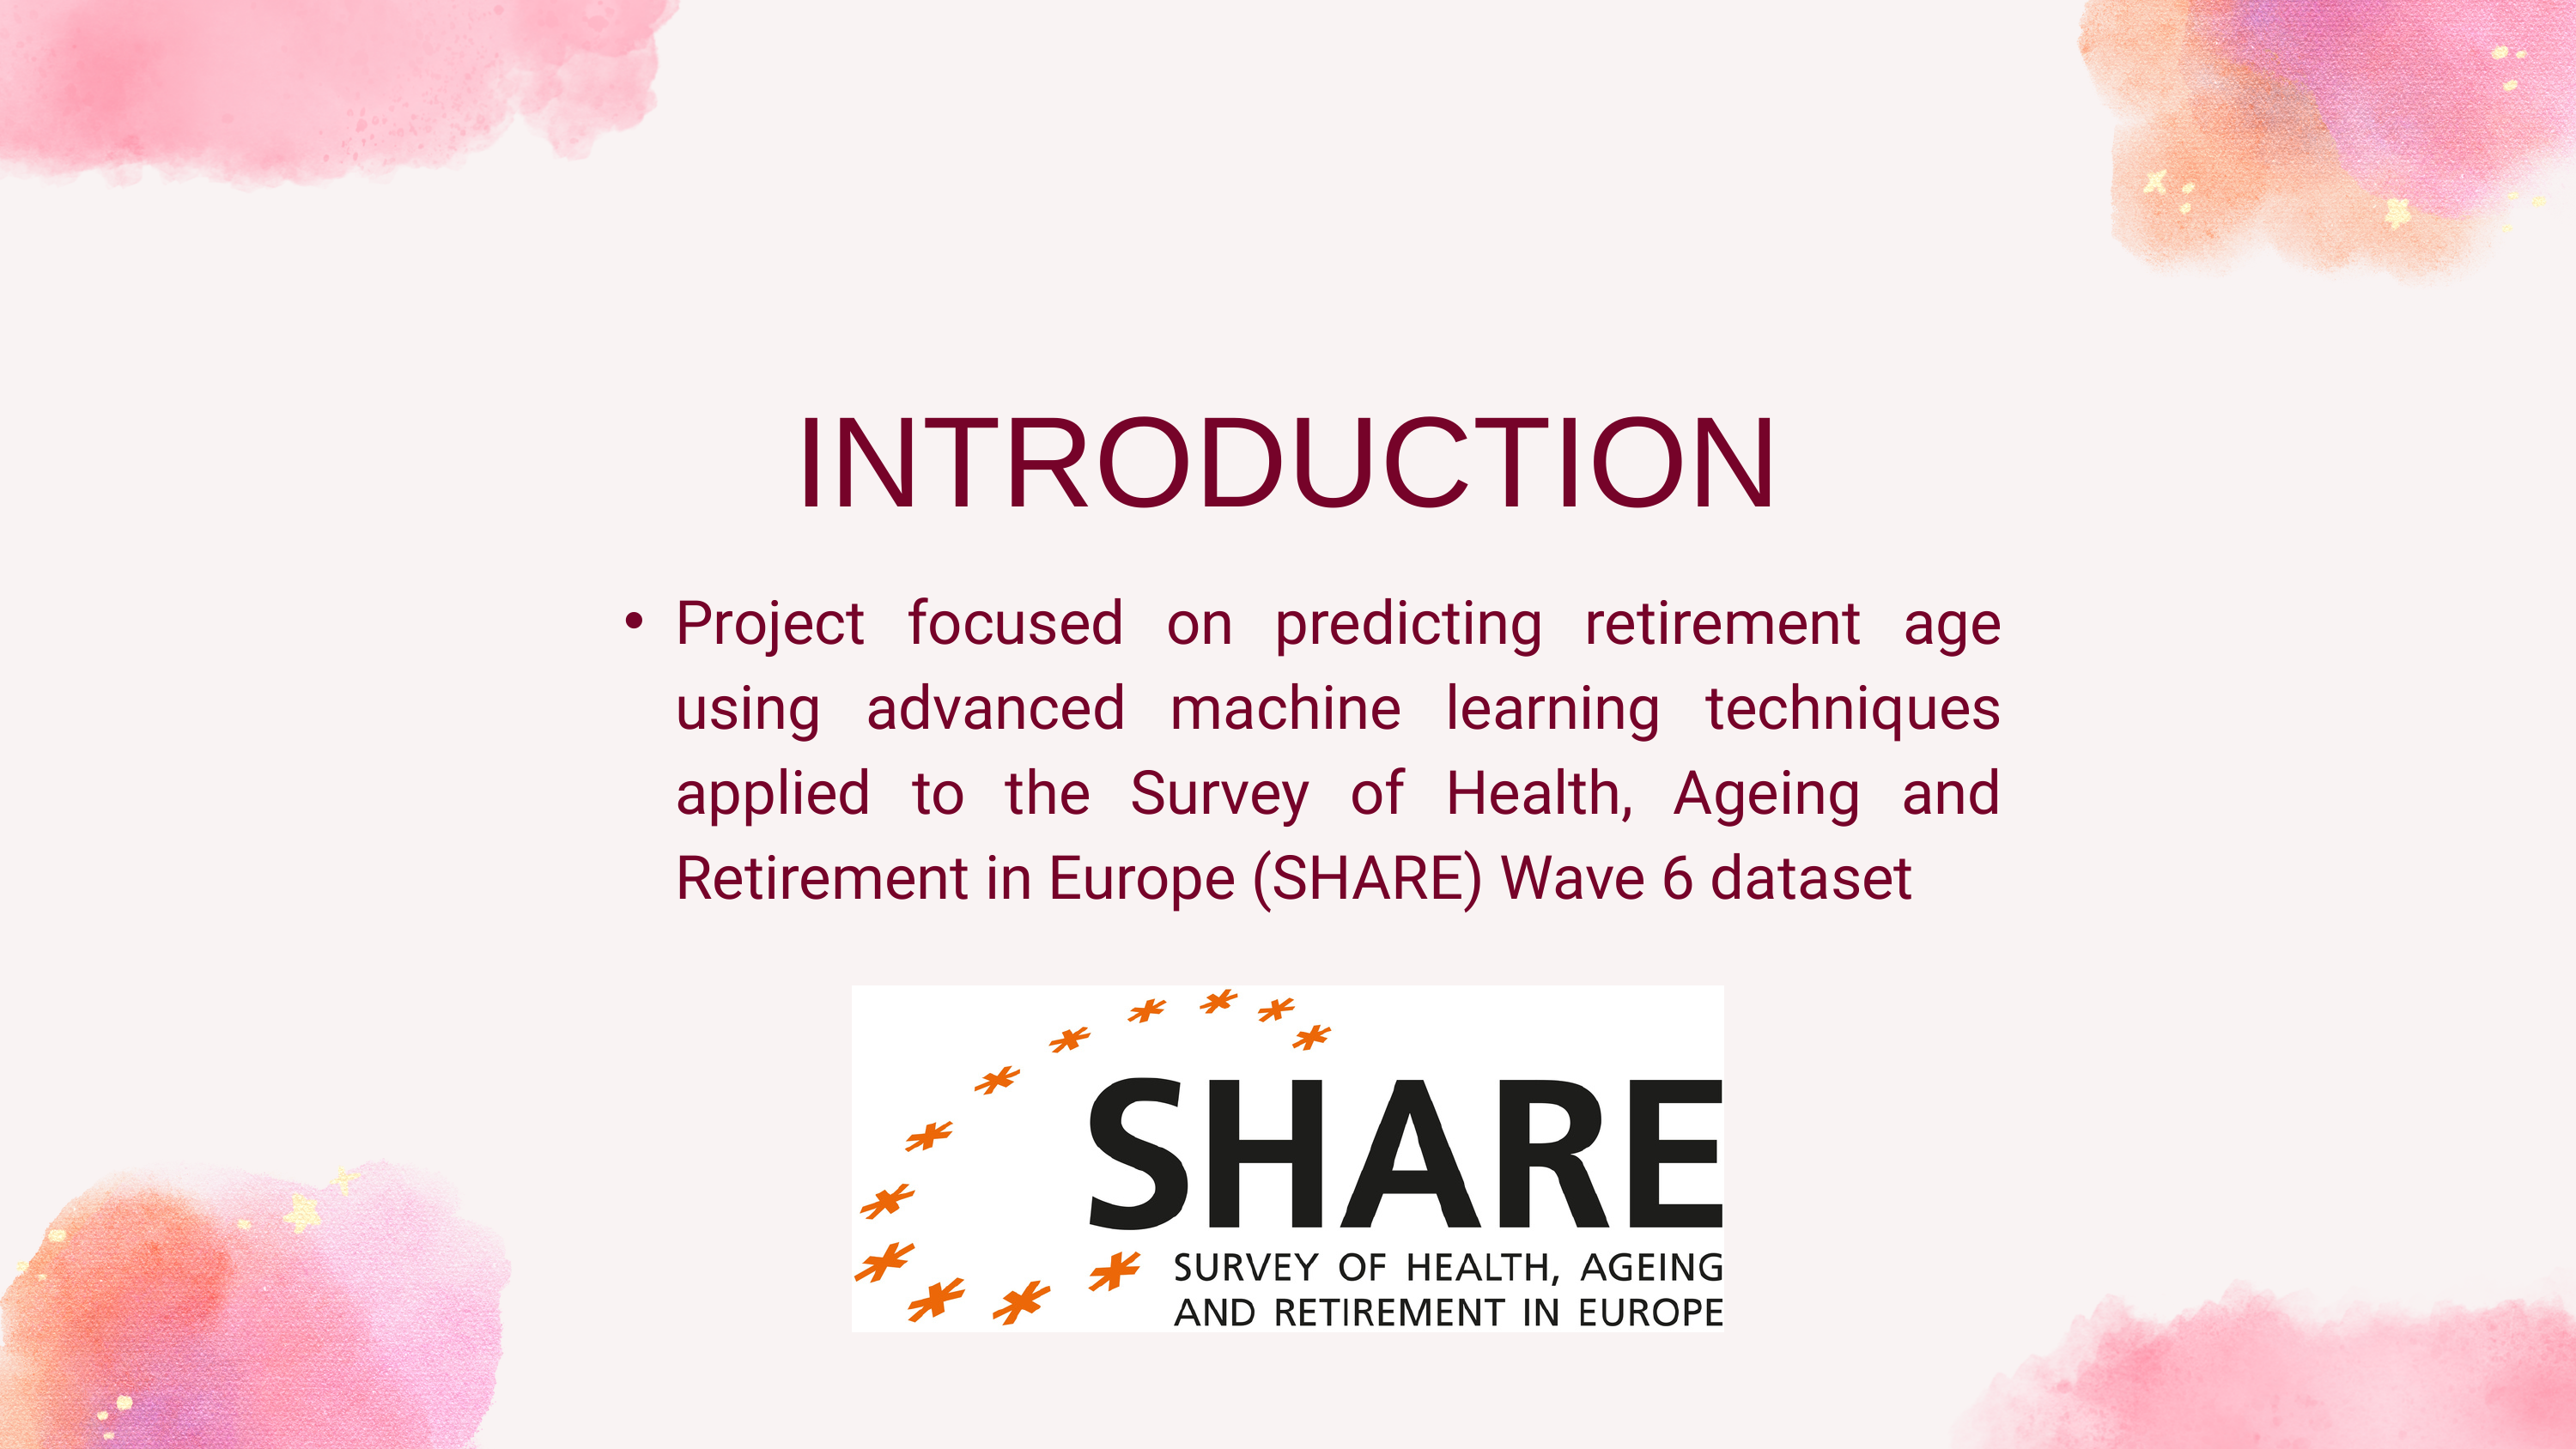

INTRODUCTION
Project focused on predicting retirement age using advanced machine learning techniques applied to the Survey of Health, Ageing and Retirement in Europe (SHARE) Wave 6 dataset